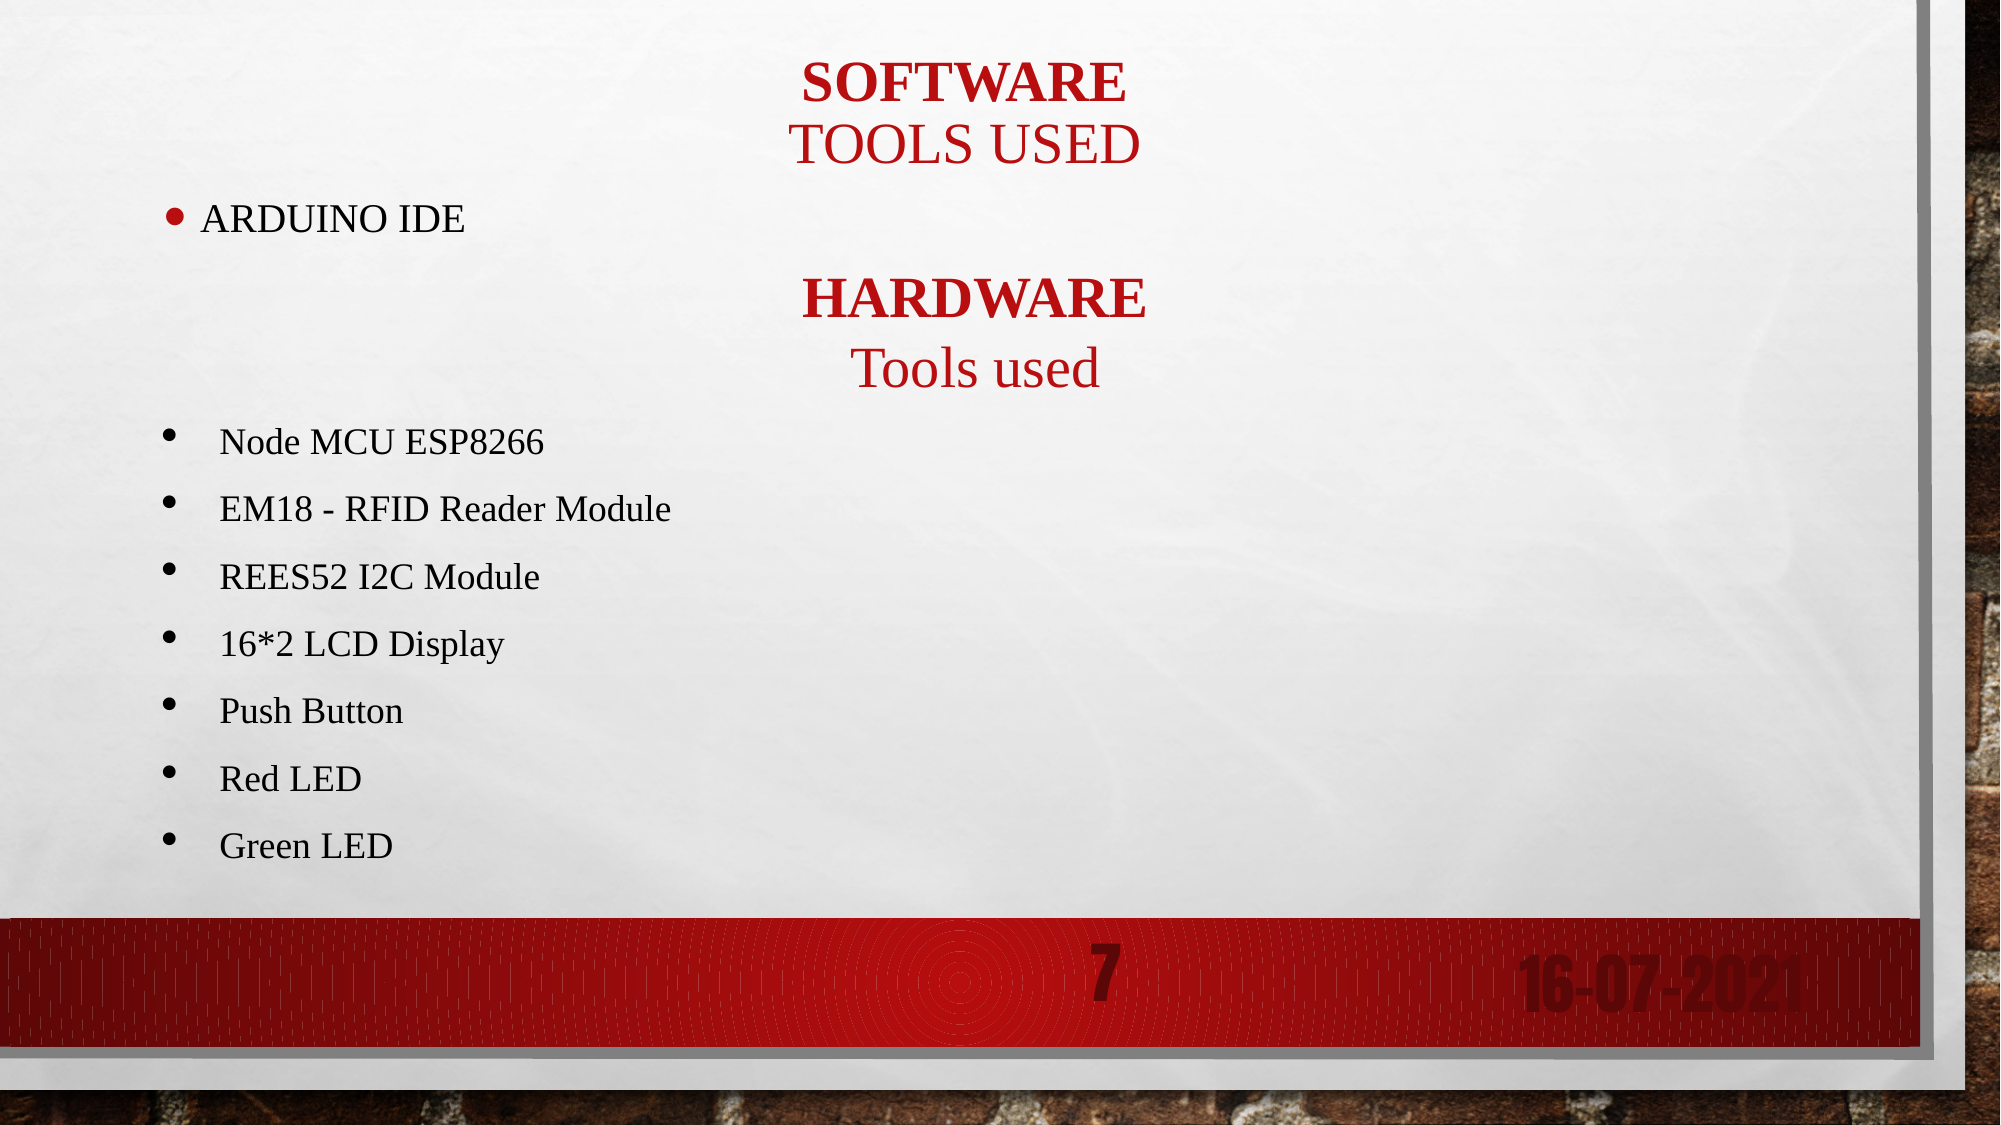

# SOFTWARE Tools used
Arduino IDE
HARDWARE
Tools used
Node MCU ESP8266
EM18 - RFID Reader Module
REES52 I2C Module
16*2 LCD Display
Push Button
Red LED
Green LED
7
16-07-2021